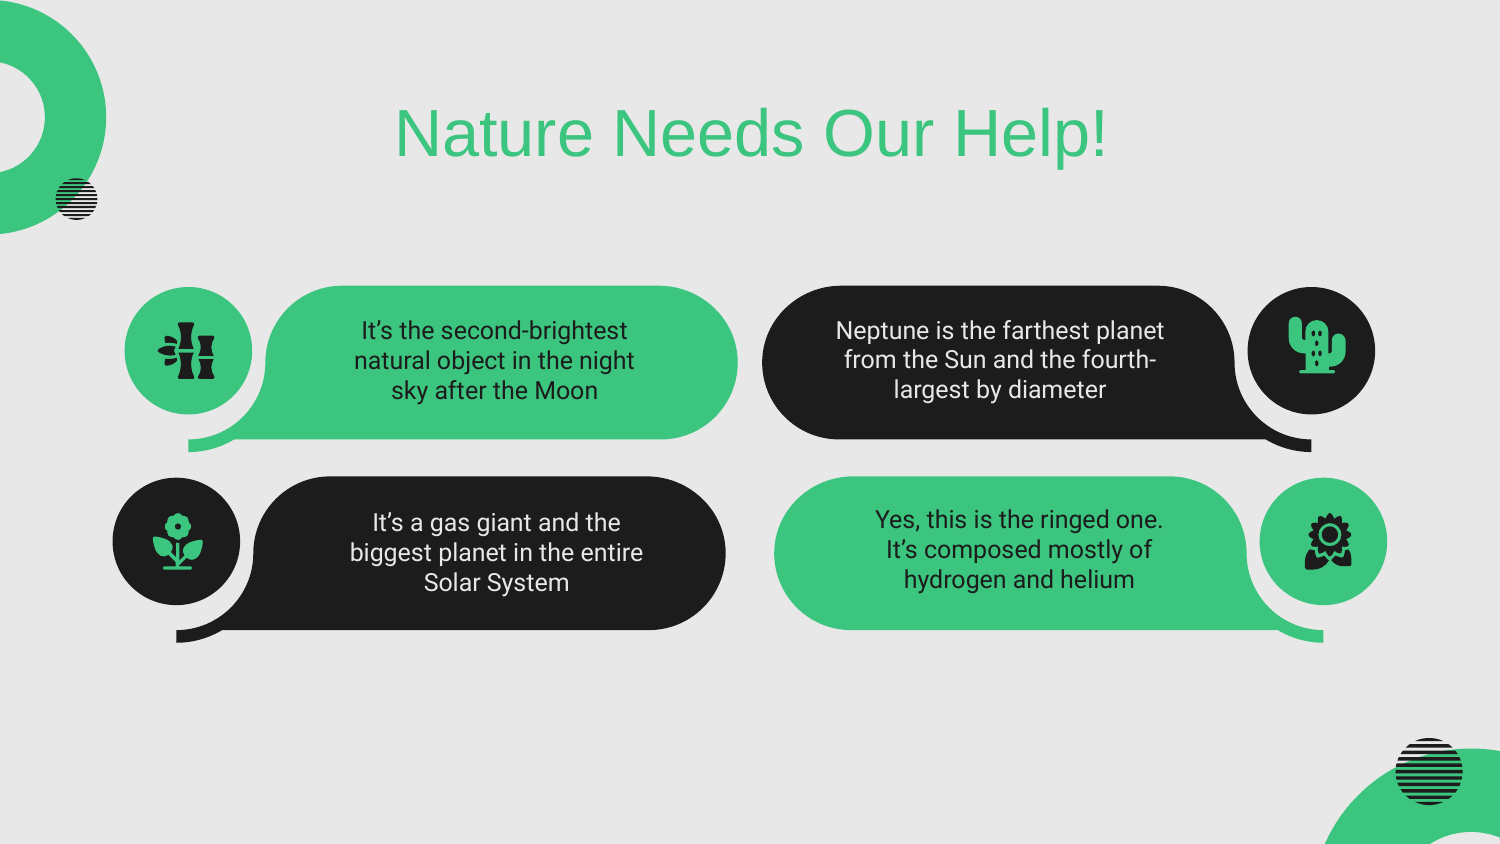

# Nature Needs Our Help!

Neptune is the farthest planet from the Sun and the fourth-largest by diameter

It’s the second-brightest natural object in the night
sky after the Moon

Yes, this is the ringed one.
It’s composed mostly of hydrogen and helium

It’s a gas giant and the
biggest planet in the entire Solar System